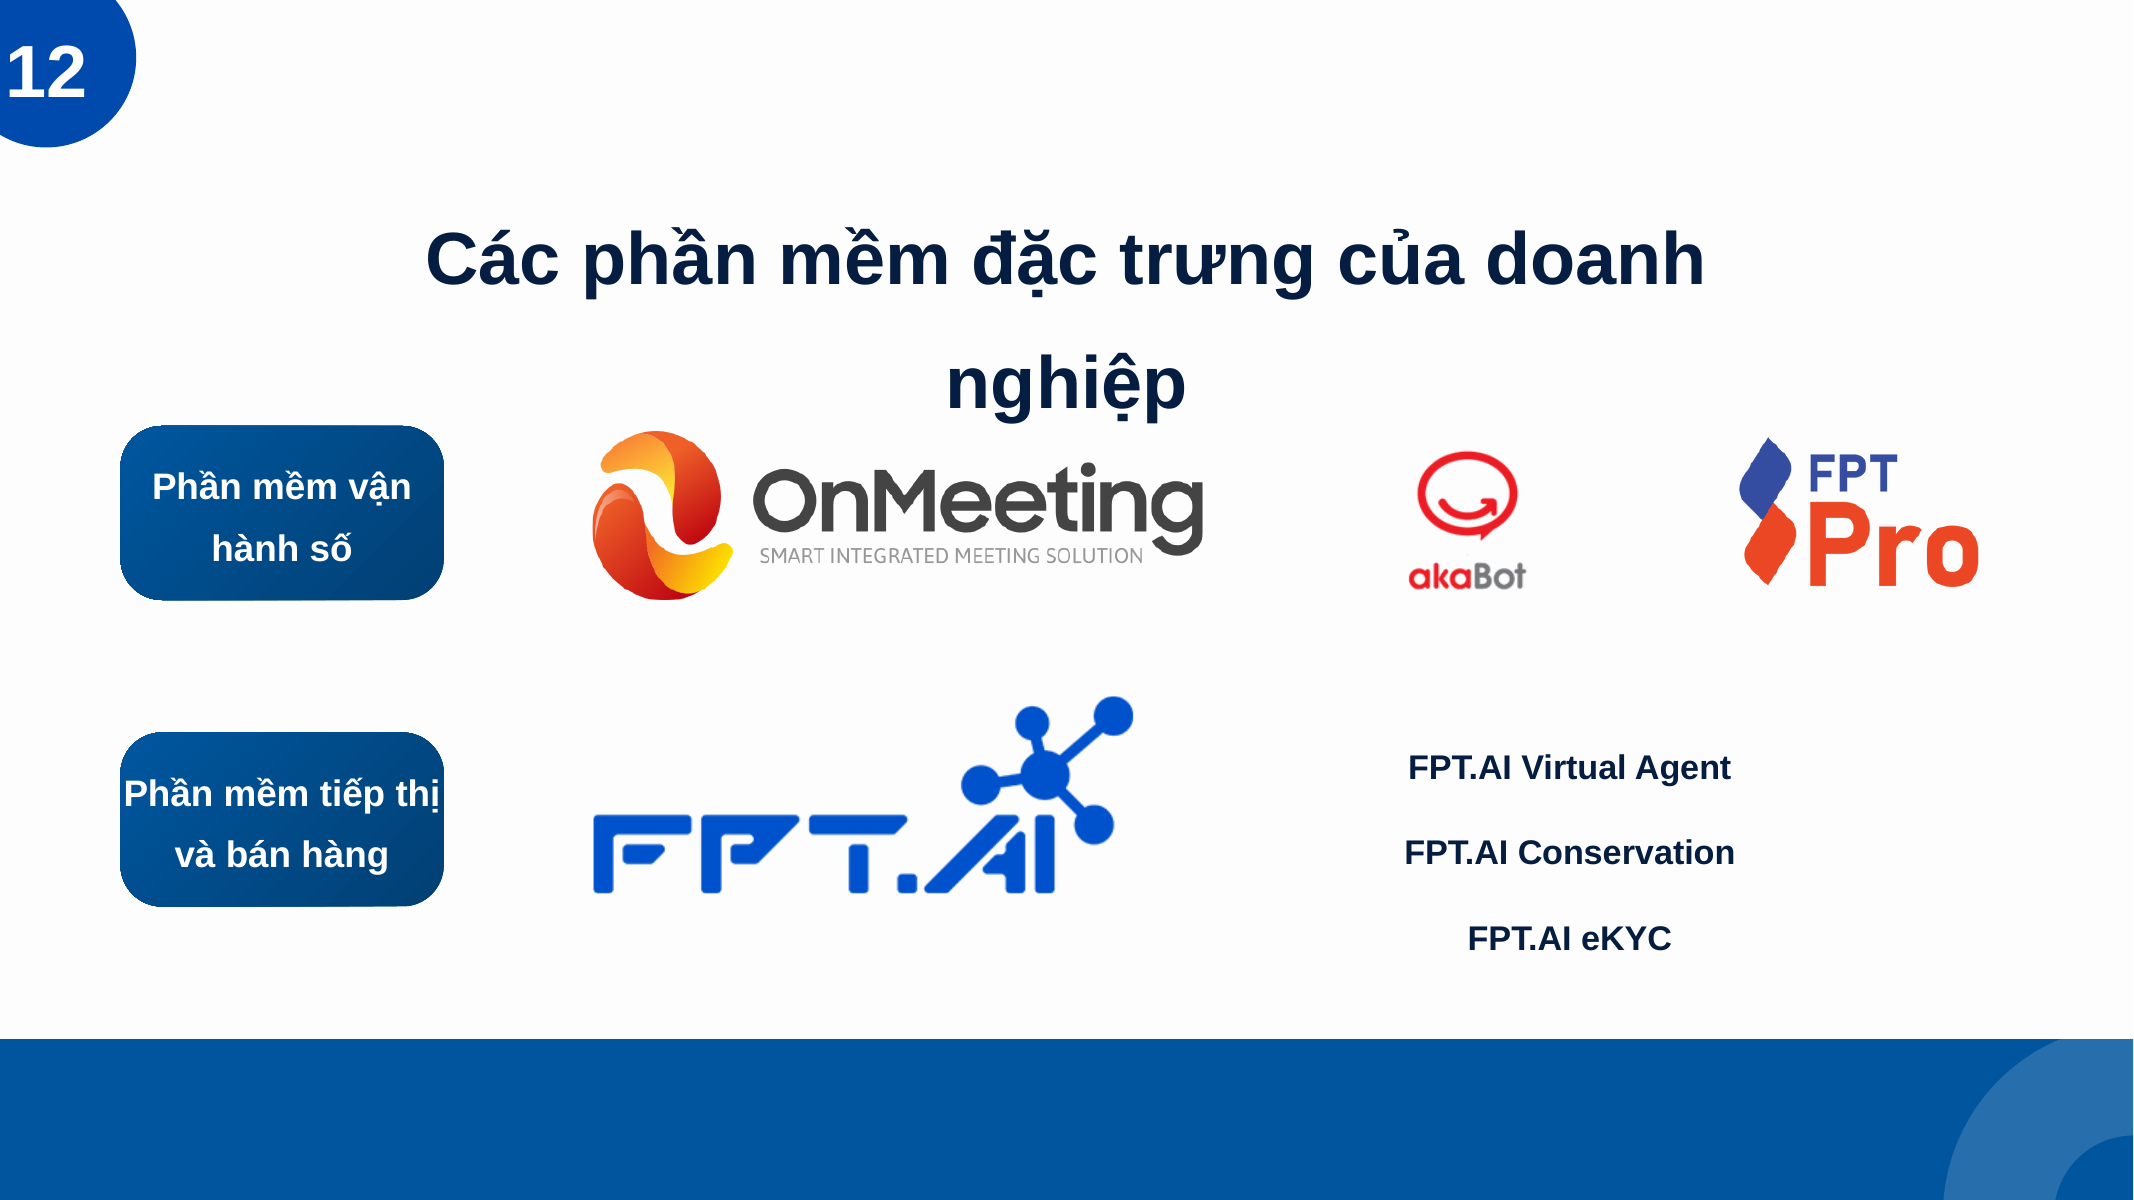

12
Các phần mềm đặc trưng của doanh nghiệp

Phần mềm vận hành số

Phần mềm tiếp thị và bán hàng
FPT.AI Virtual Agent
FPT.AI Conservation
FPT.AI eKYC